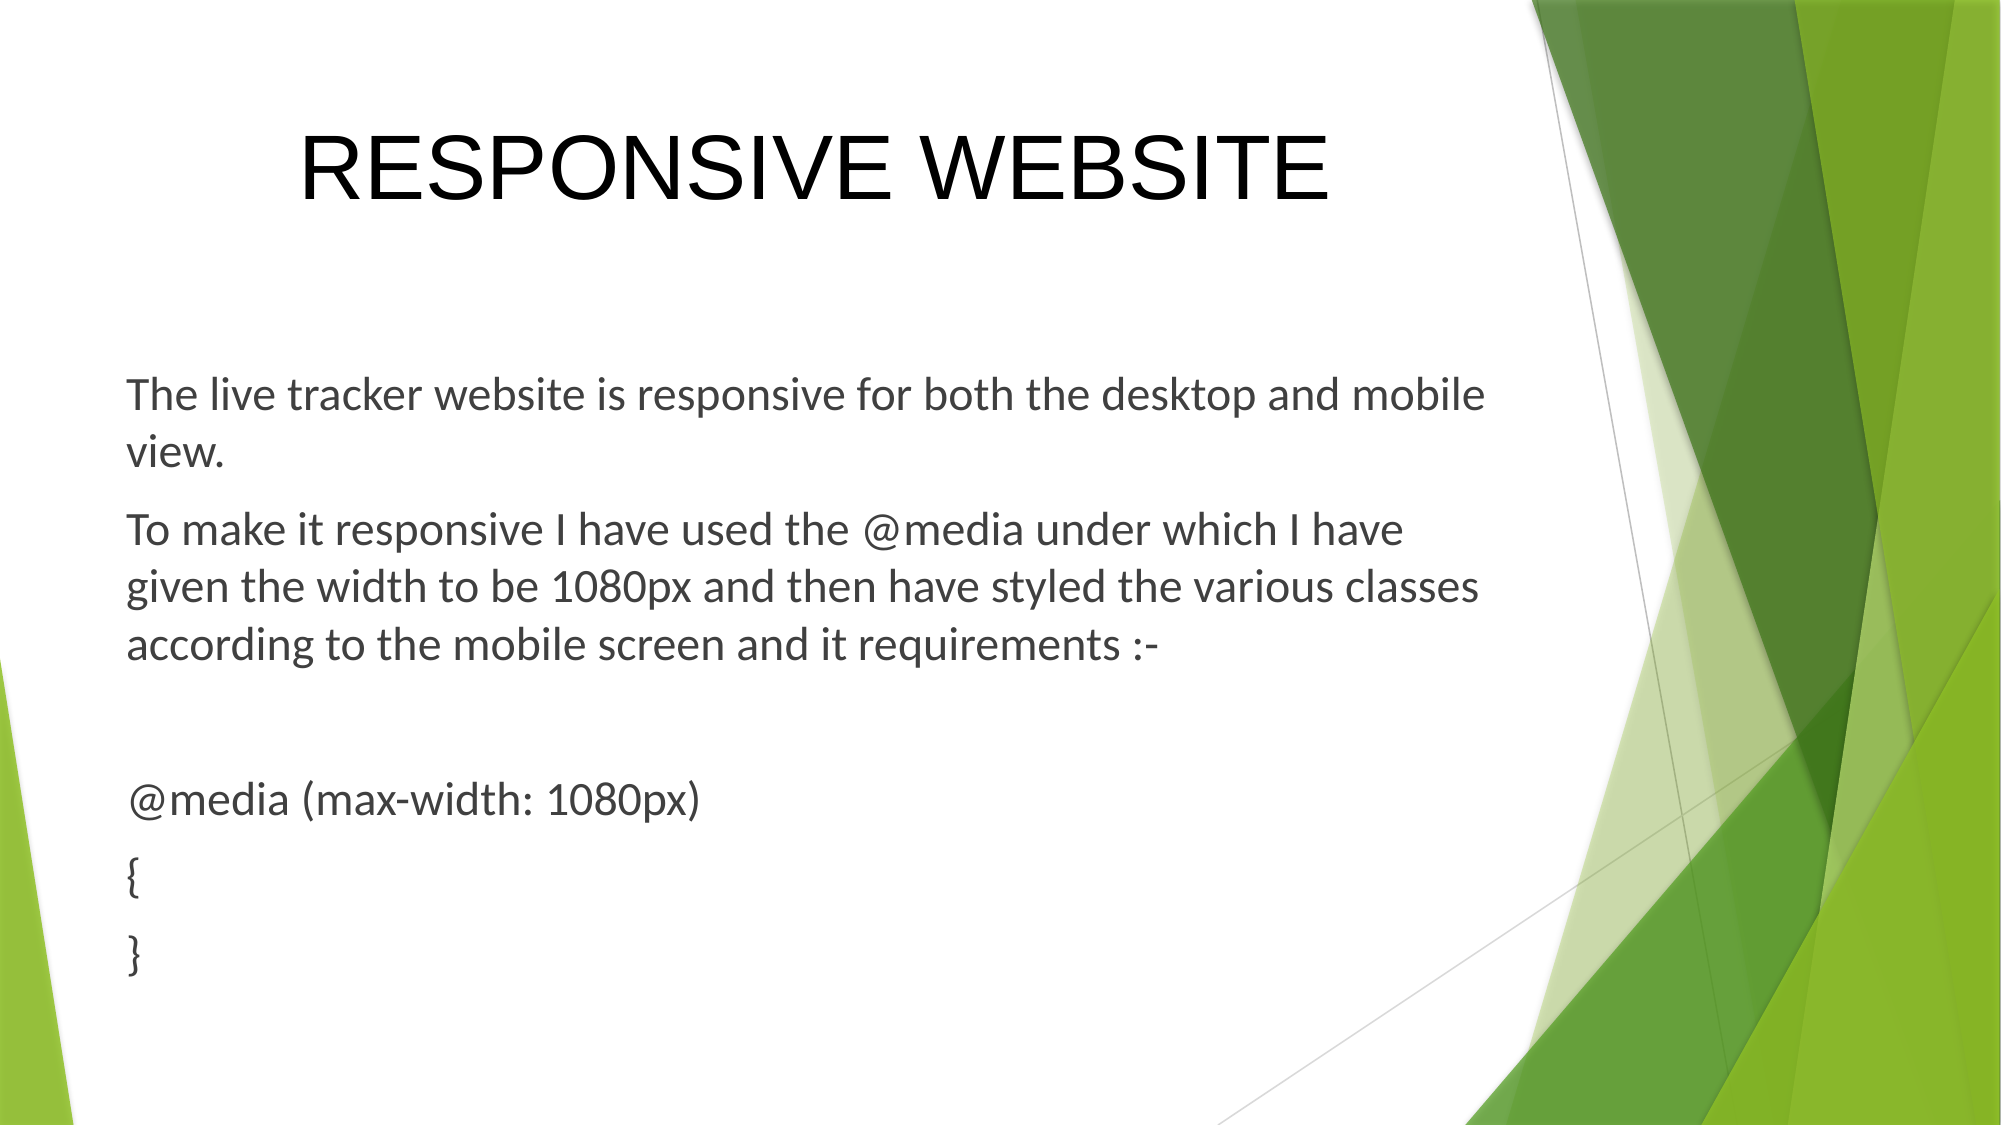

# RESPONSIVE WEBSITE
The live tracker website is responsive for both the desktop and mobile view.
To make it responsive I have used the @media under which I have given the width to be 1080px and then have styled the various classes according to the mobile screen and it requirements :-

@media (max-width: 1080px)
{
}